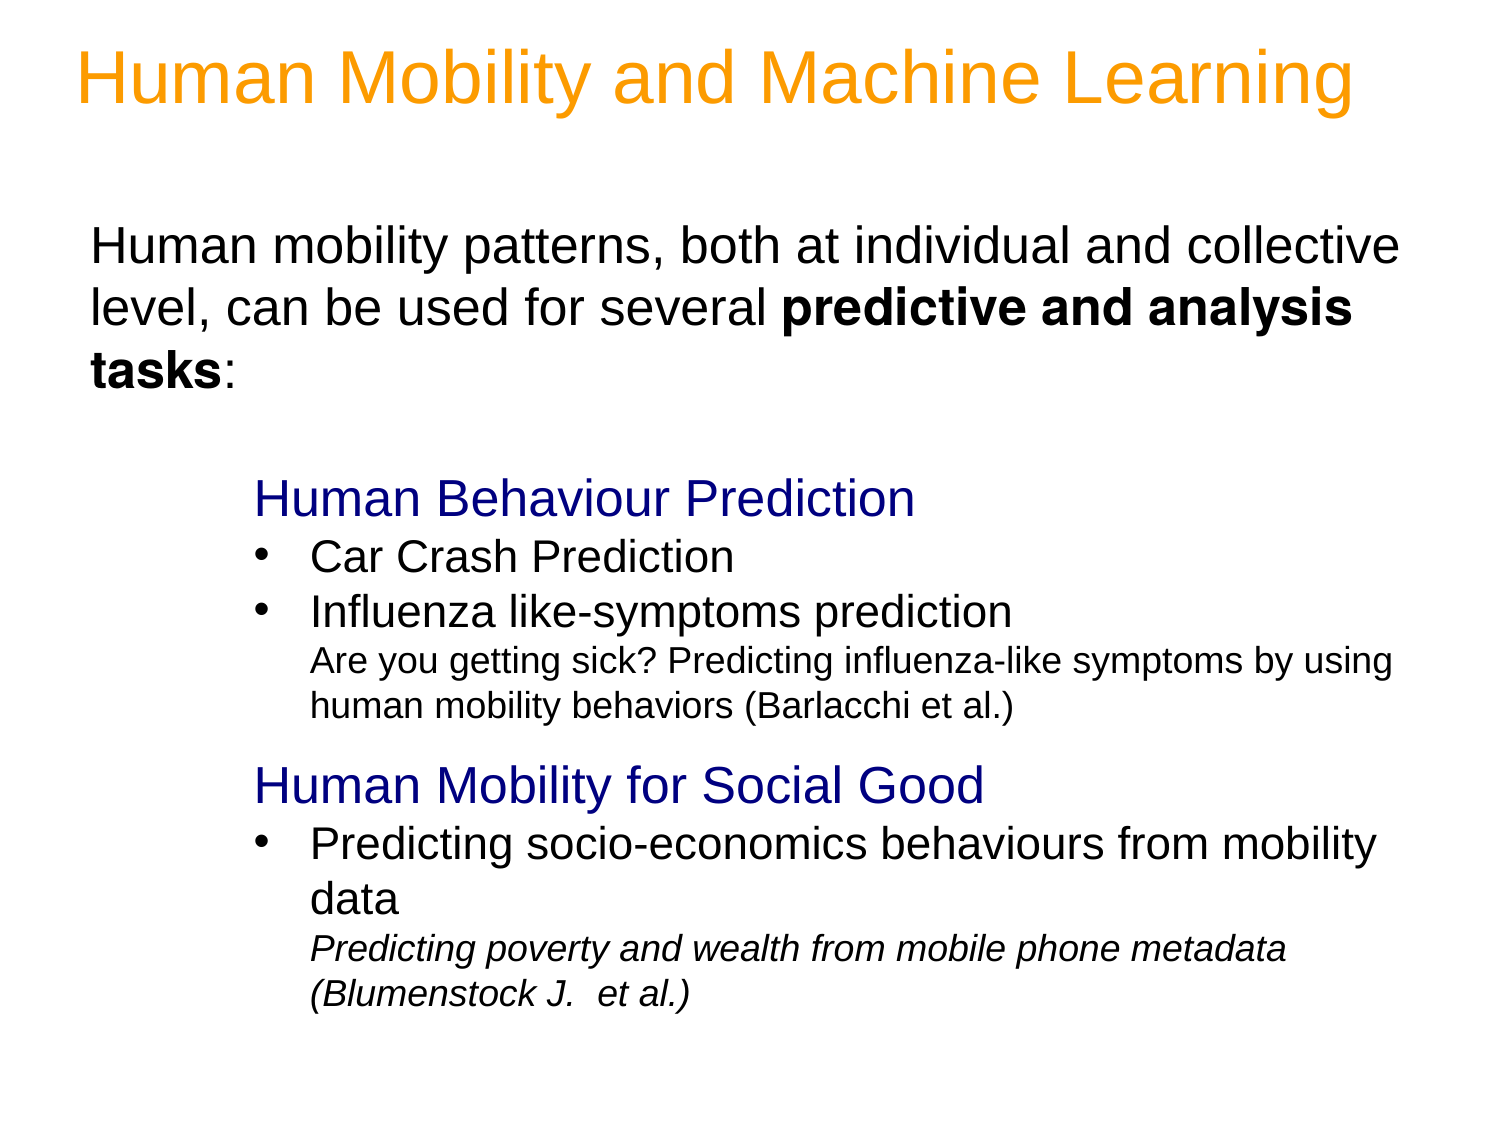

Human Mobility and Machine Learning
Human mobility patterns, both at individual and collective level, can be used for several predictive and analysis tasks:
Human Behaviour Prediction
Car Crash Prediction
Influenza like-symptoms prediction
Are you getting sick? Predicting influenza-like symptoms by using human mobility behaviors (Barlacchi et al.)
Human Mobility for Social Good
Predicting socio-economics behaviours from mobility data
Predicting poverty and wealth from mobile phone metadata (Blumenstock J.  et al.)